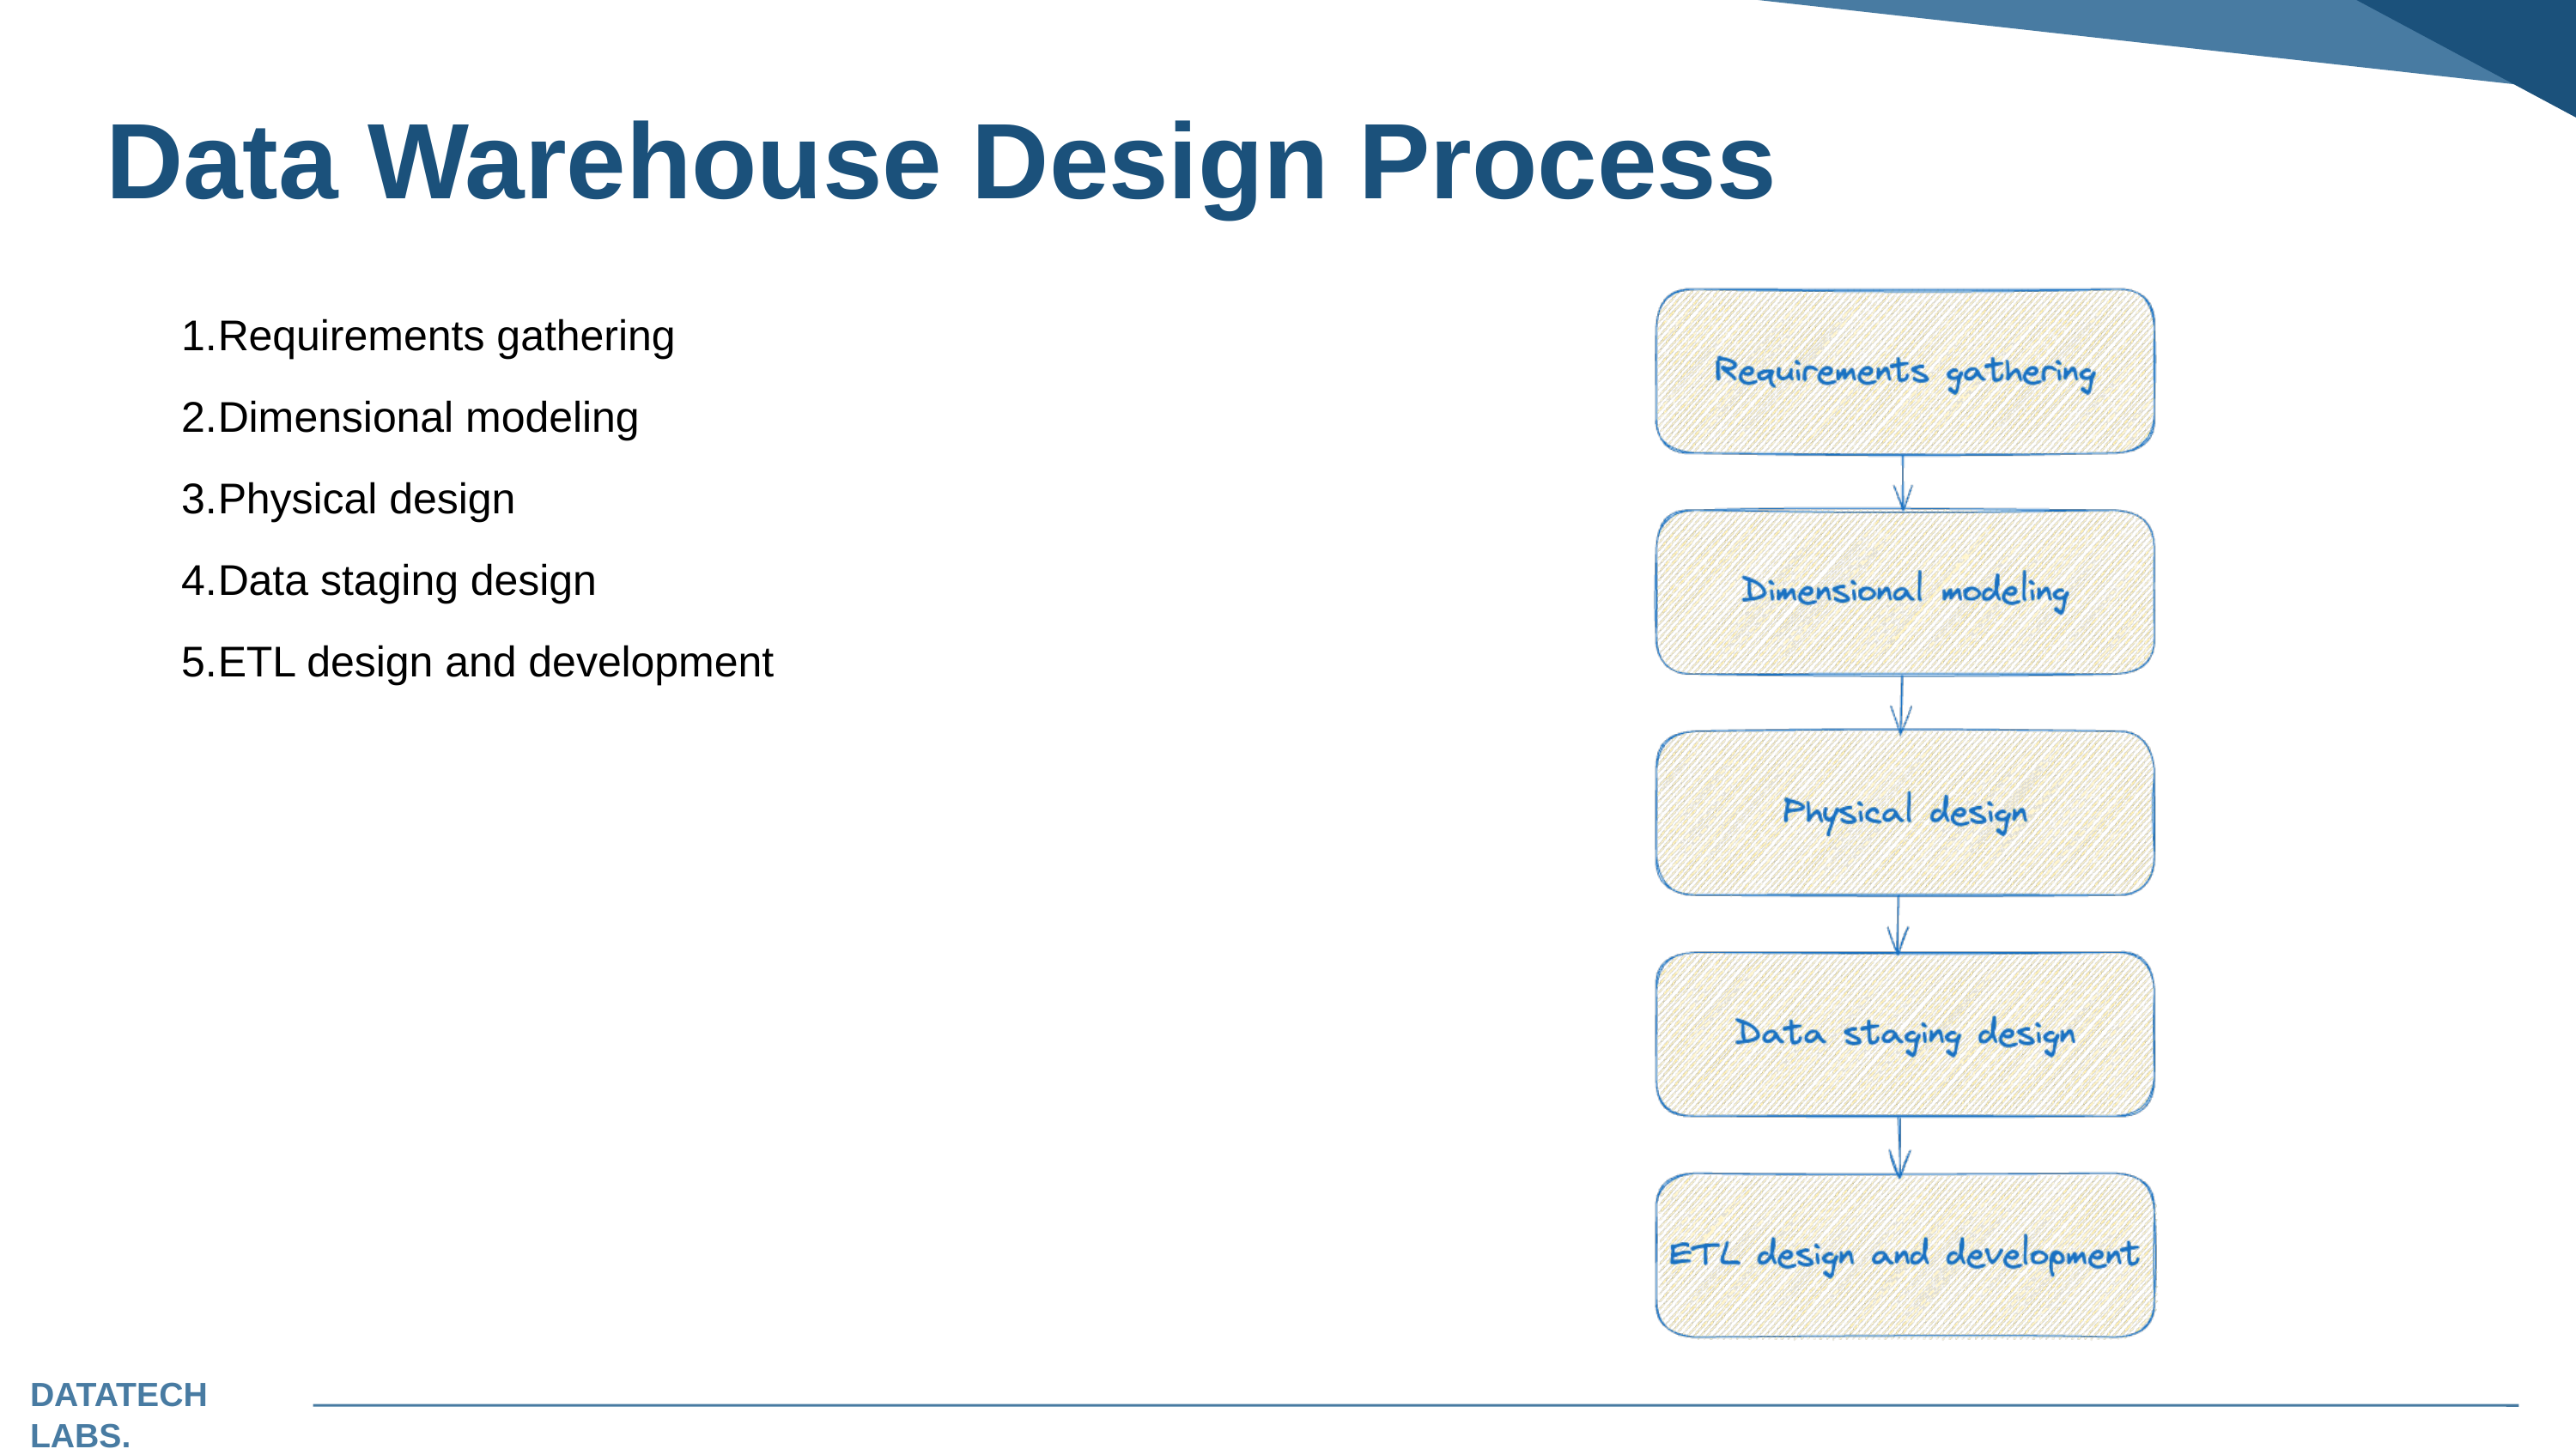

Data Warehouse Design Process

Requirements gathering
Dimensional modeling
Physical design
Data staging design
ETL design and development
DATATECH LABS.